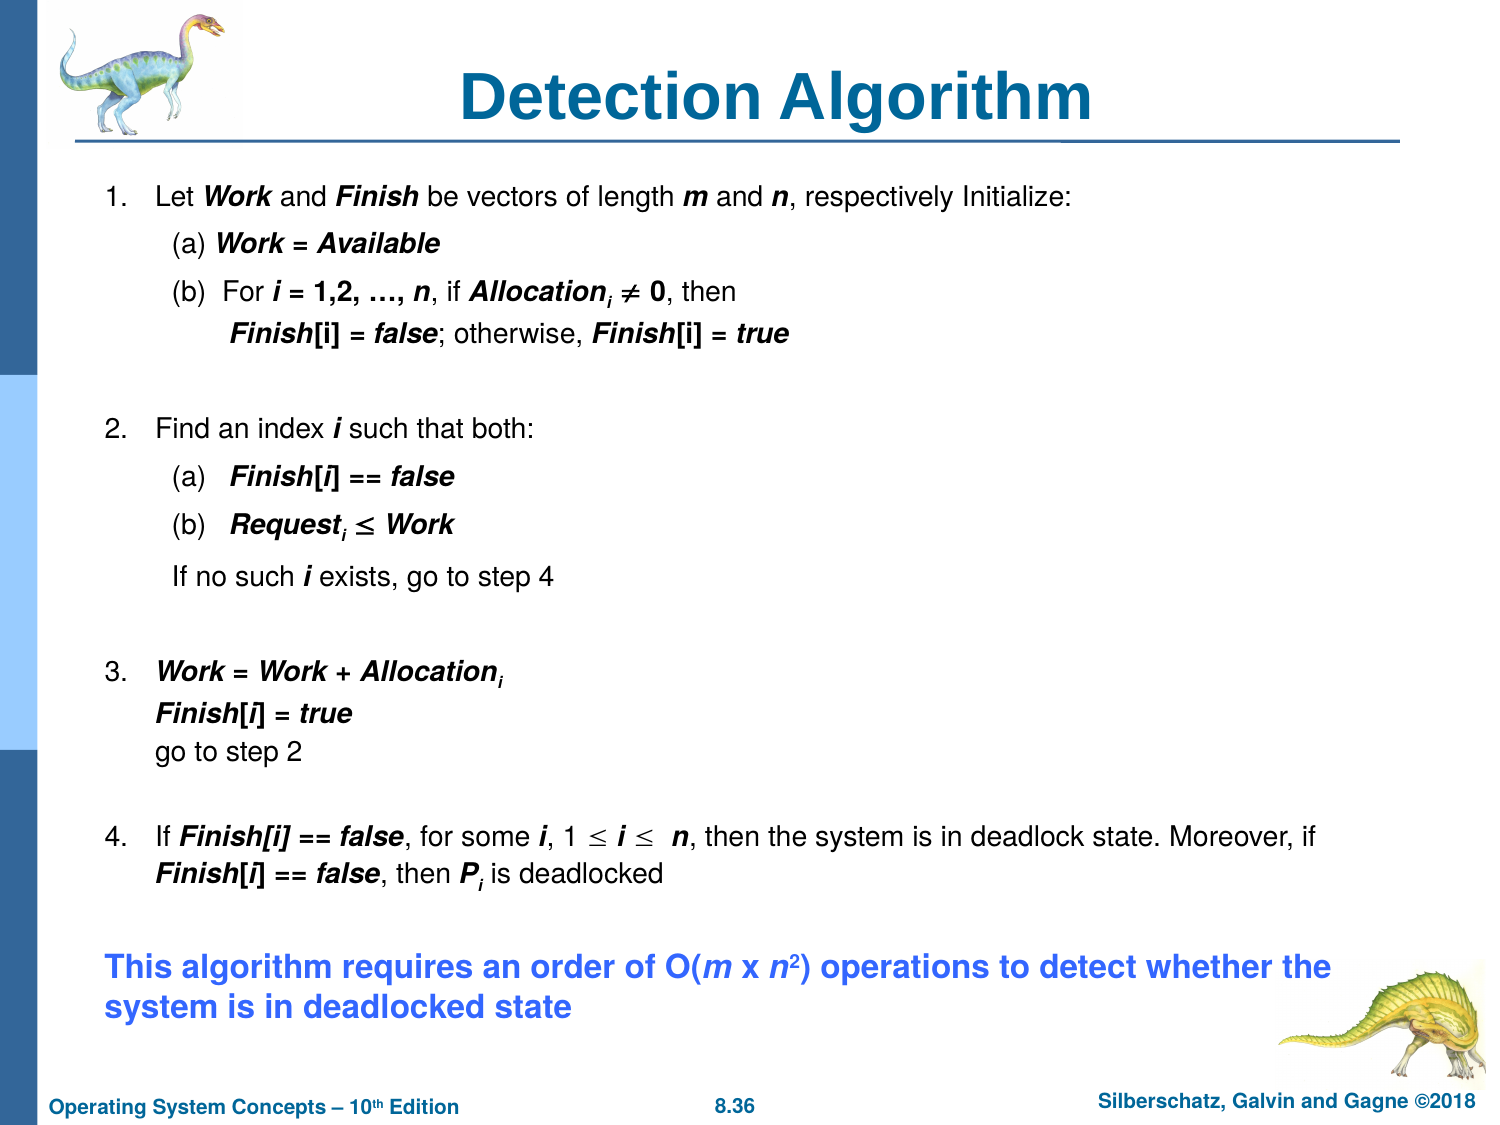

# Detection Algorithm
1.	Let Work and Finish be vectors of length m and n, respectively Initialize:
(a) Work = Available
(b)  For i = 1,2, …, n, if Allocationi ≠ 0, then
Finish[i] = false; otherwise, Finish[i] = true

2.	Find an index i such that both:
(a)	Finish[i] == false
(b)	Requesti ≤ Work
If no such i exists, go to step 4

3.	Work = Work + Allocationi
Finish[i] = true
go to step 2
4.	If Finish[i] == false, for some i, 1 ≤ i ≤  n, then the system is in deadlock state. Moreover, if Finish[i] == false, then Pi is deadlocked

This algorithm requires an order of O(m x n2) operations to detect whether the system is in deadlocked state